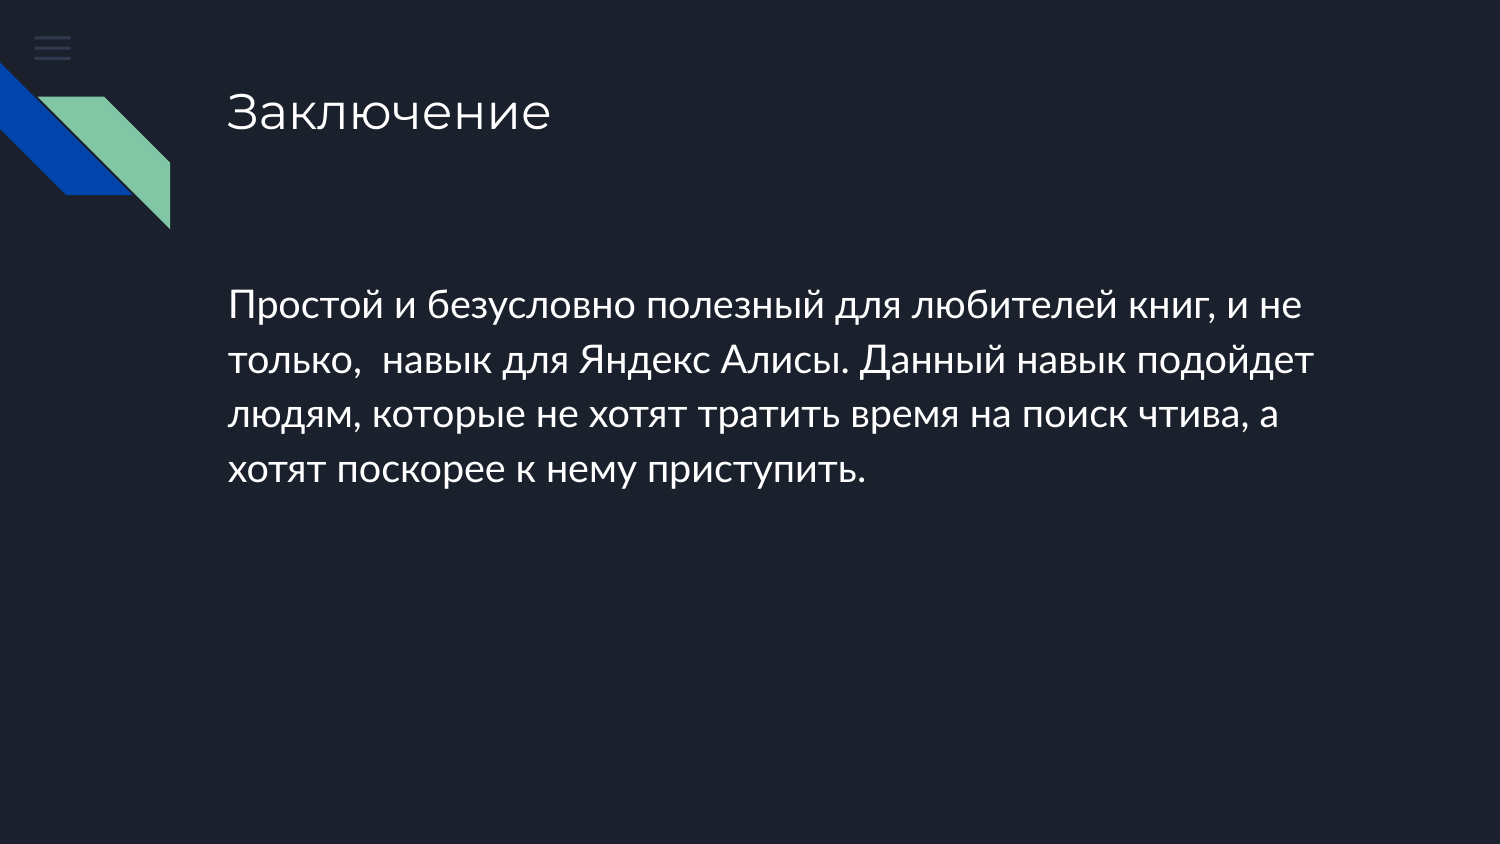

# Заключение
Простой и безусловно полезный для любителей книг, и не только,  навык для Яндекс Алисы. Данный навык подойдет людям, которые не хотят тратить время на поиск чтива, а хотят поскорее к нему приступить.